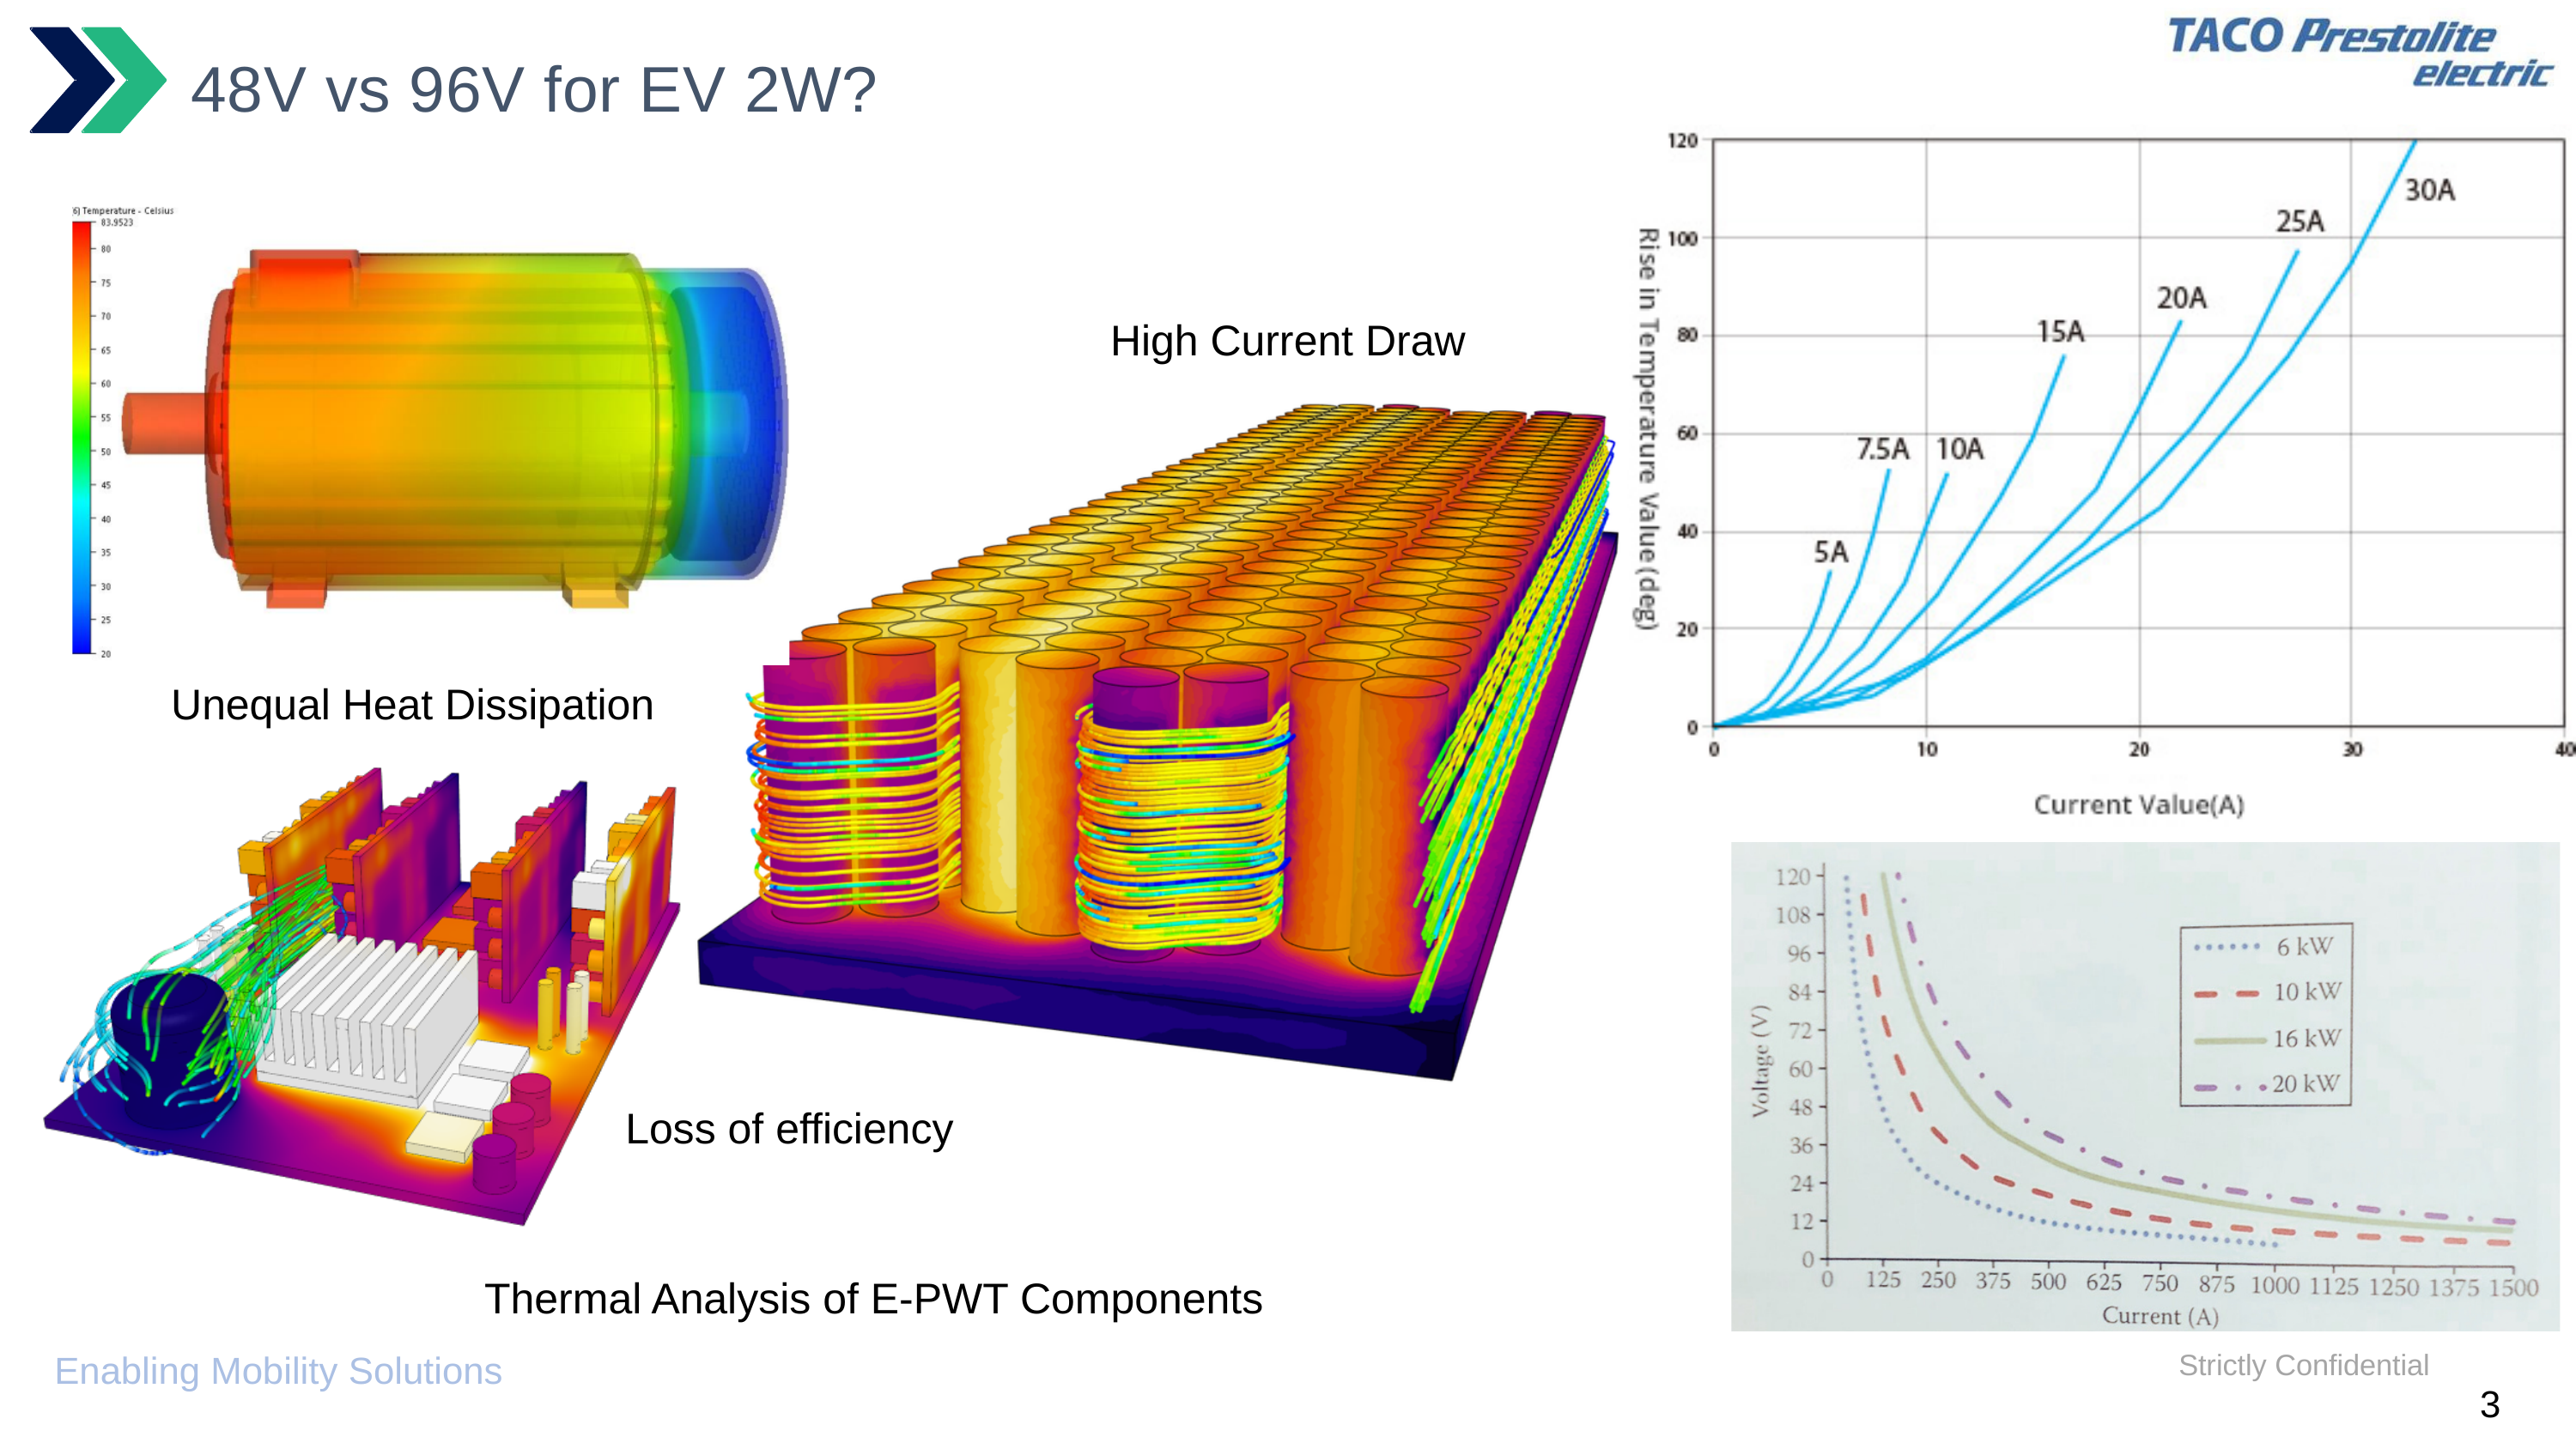

48V vs 96V for EV 2W?

High Current Draw

Unequal Heat Dissipation

Loss of efficiency
Thermal Analysis of E-PWT Components
Strictly Confidential
Enabling Mobility Solutions
3